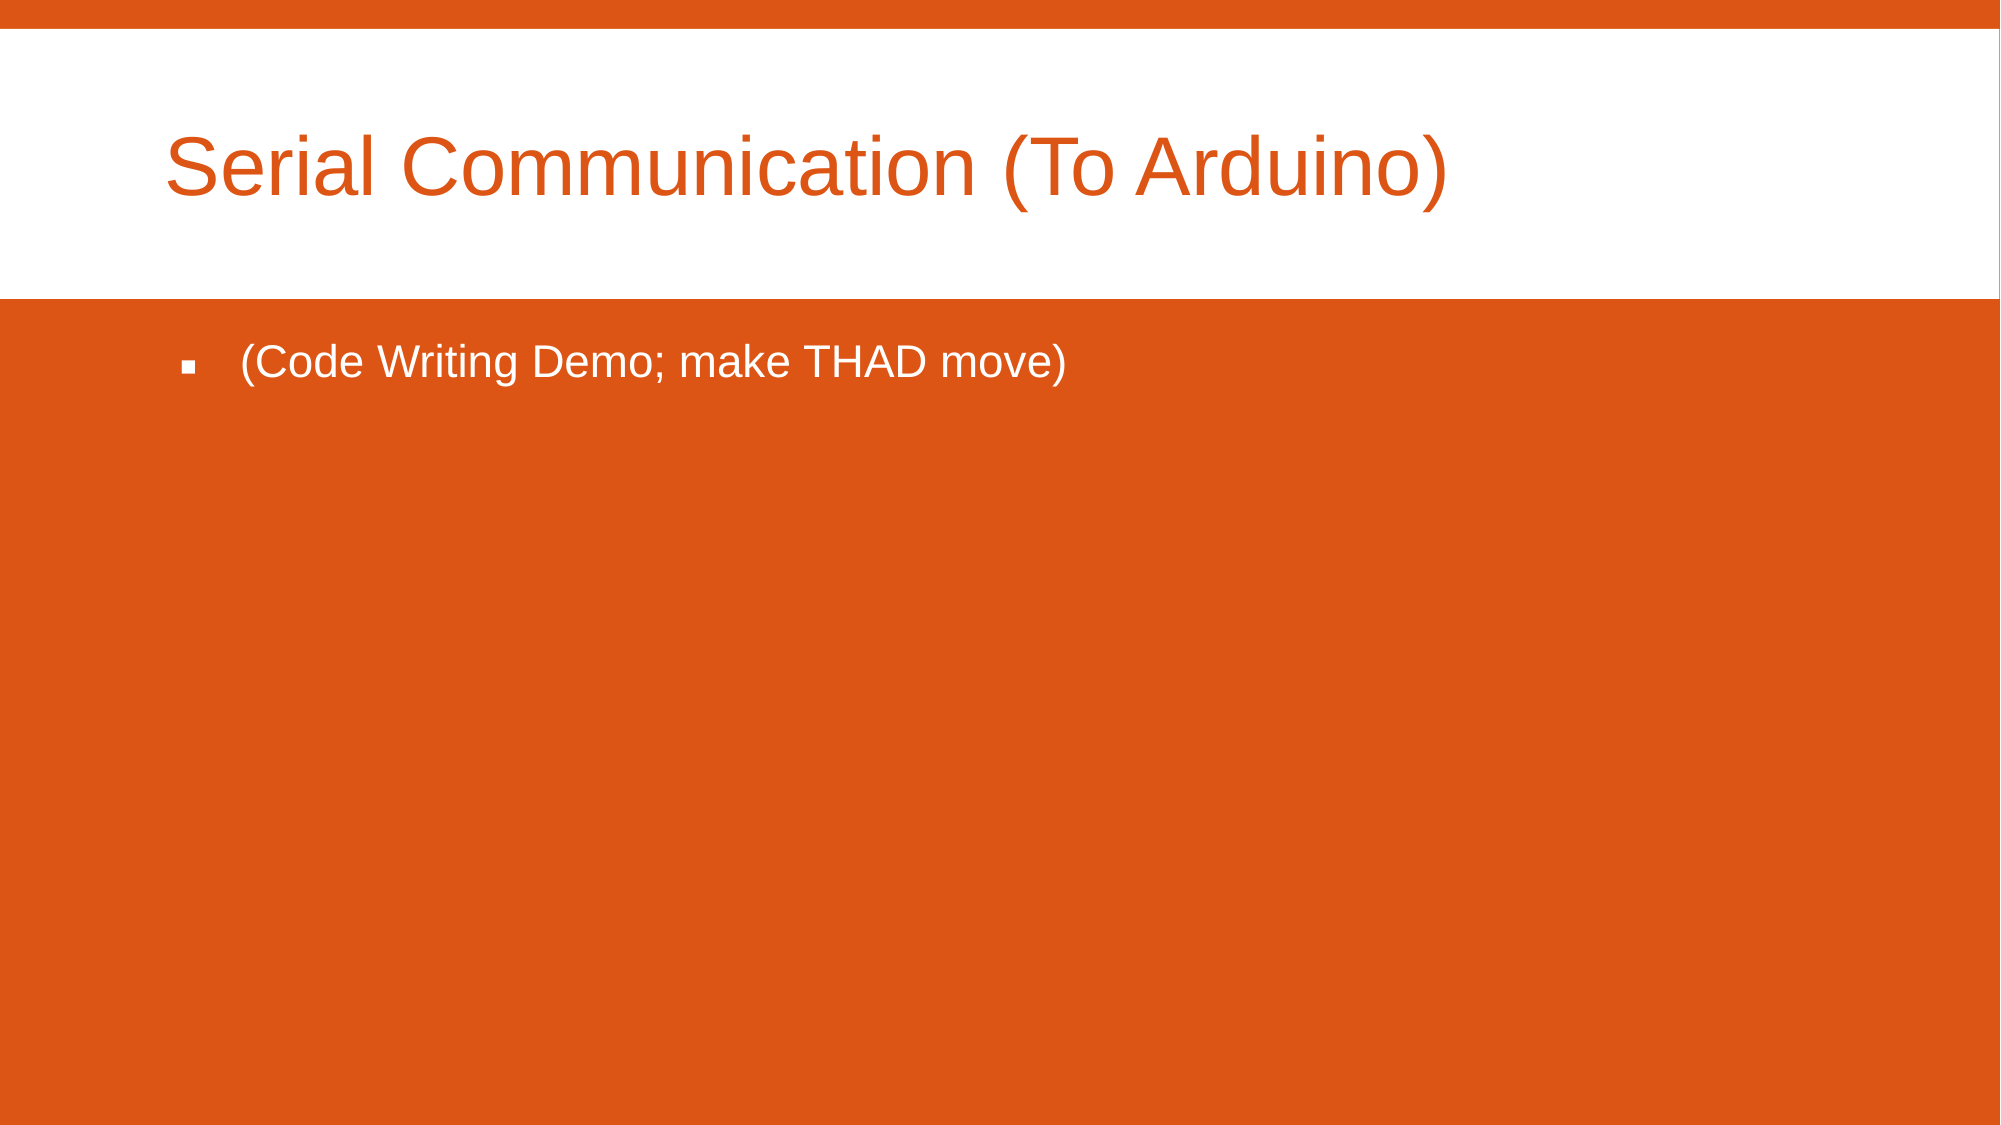

# Serial Communication (To Arduino)
(Code Writing Demo; make THAD move)